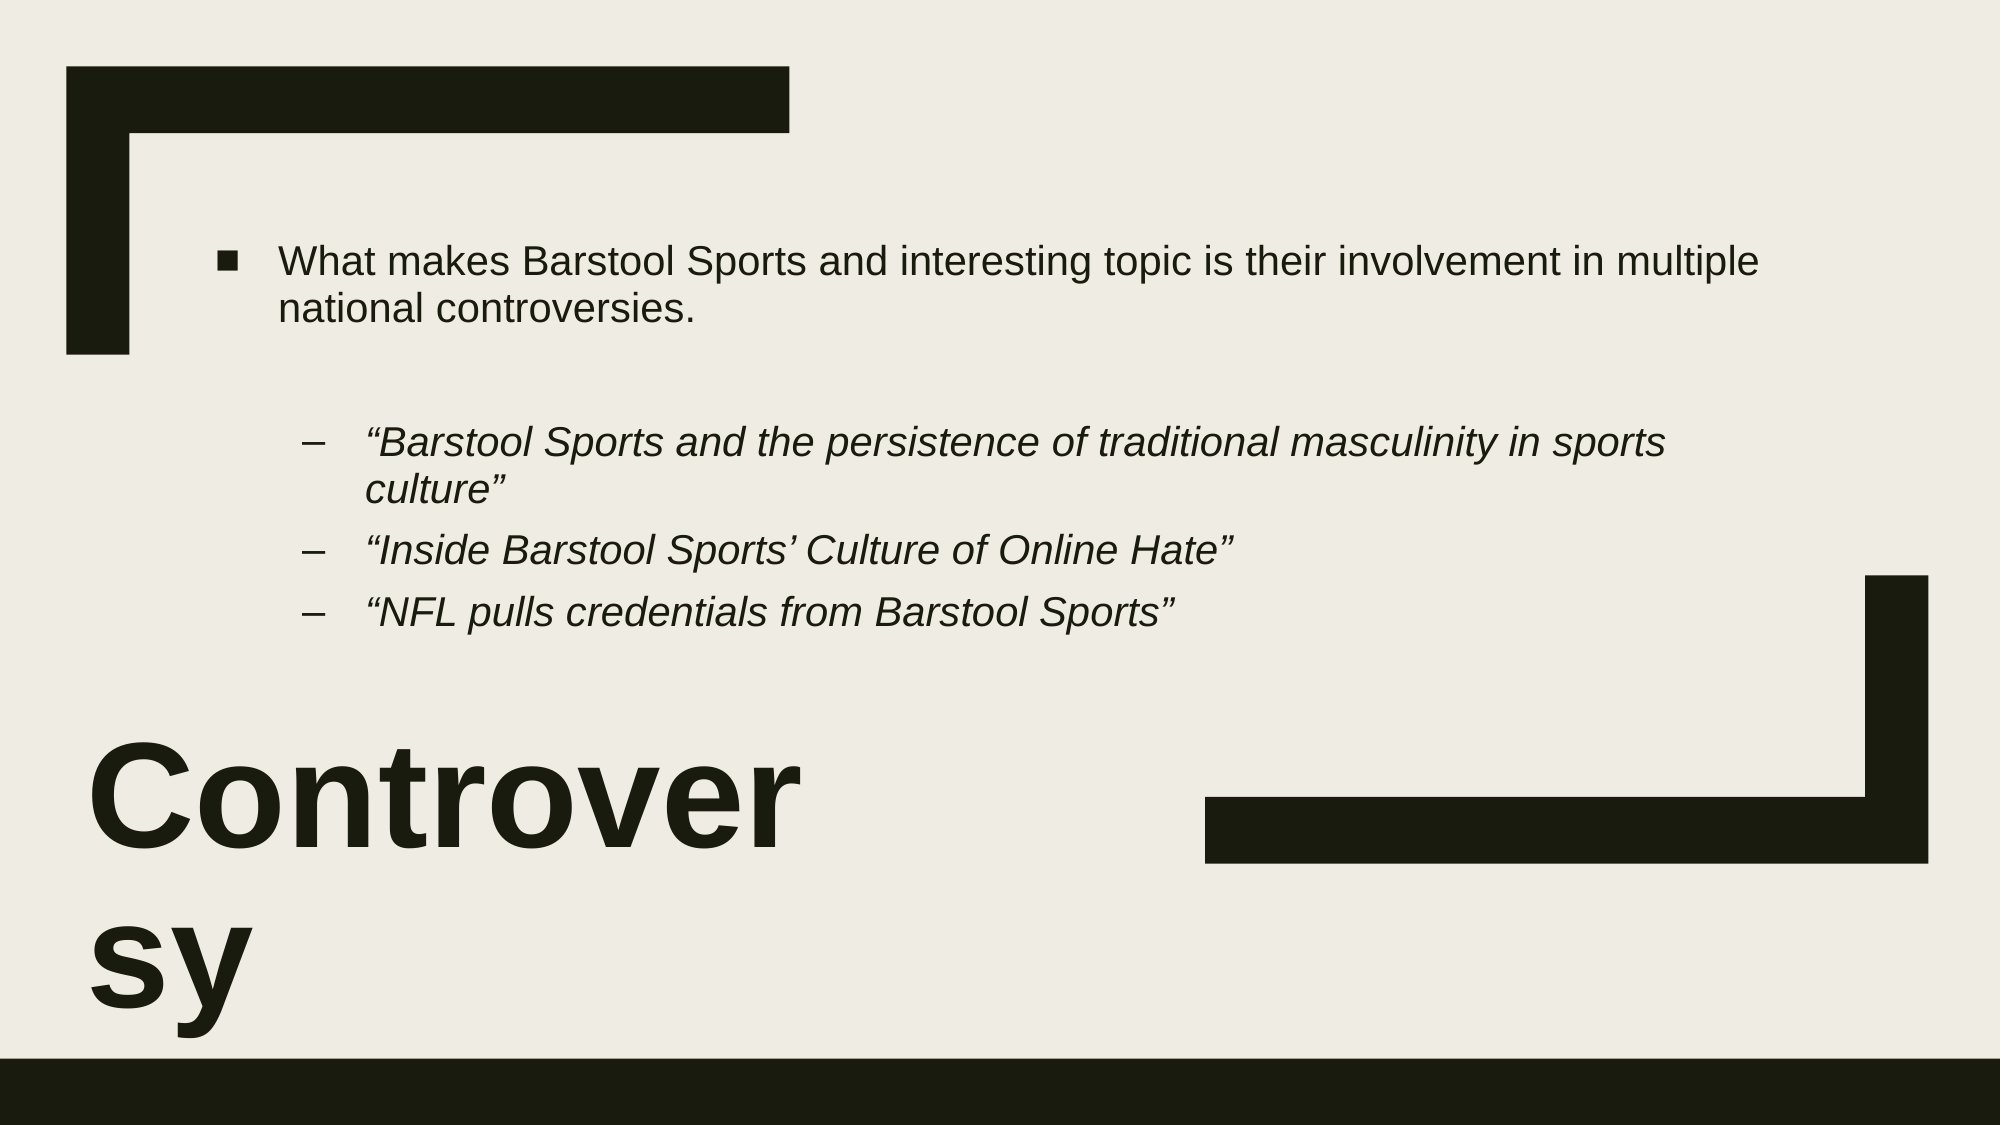

What makes Barstool Sports and interesting topic is their involvement in multiple national controversies.

“Barstool Sports and the persistence of traditional masculinity in sports culture”
“Inside Barstool Sports’ Culture of Online Hate”
“NFL pulls credentials from Barstool Sports”

# Controversy